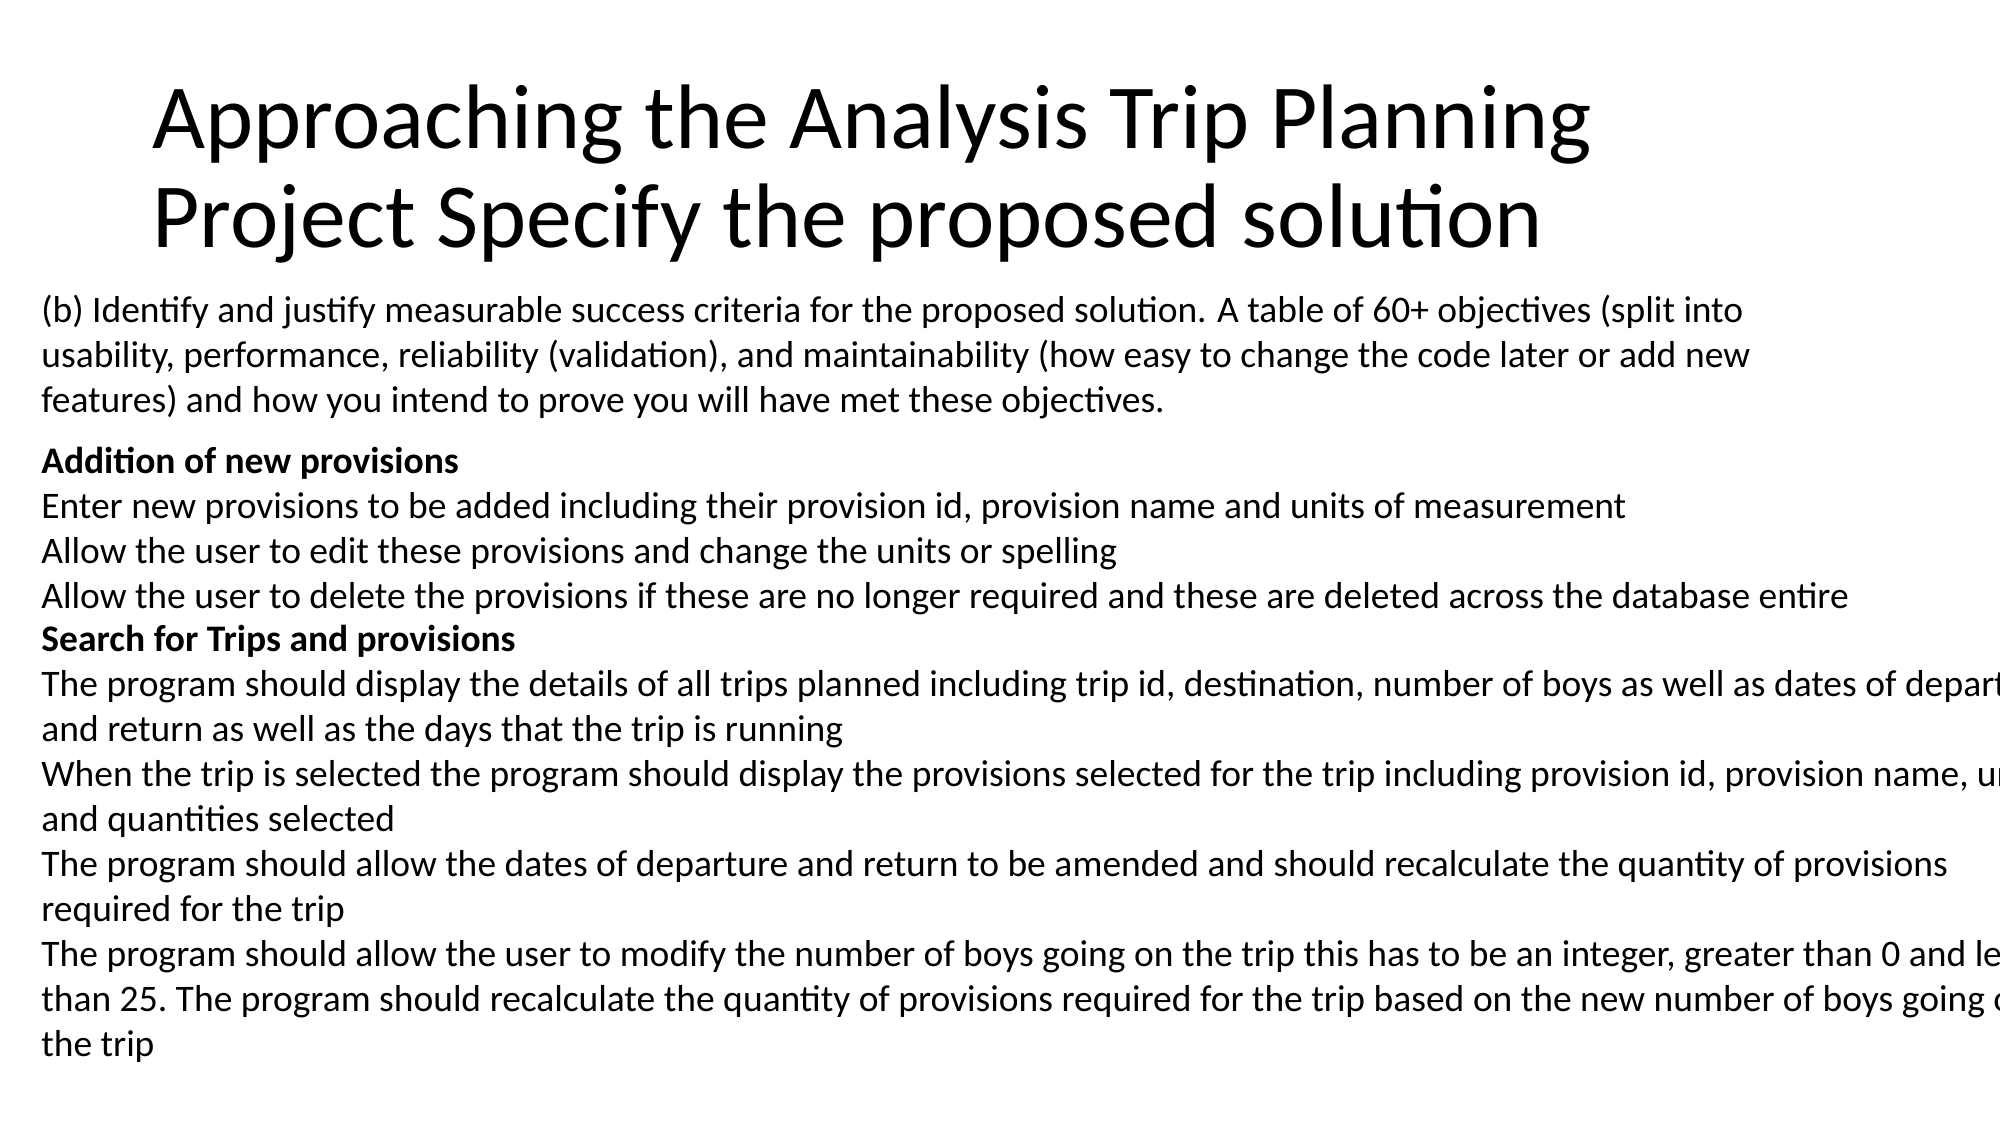

# Approaching the Analysis Trip Planning Project Specify the proposed solution
(b) Identify and justify measurable success criteria for the proposed solution. A table of 60+ objectives (split into usability, performance, reliability (validation), and maintainability (how easy to change the code later or add new features) and how you intend to prove you will have met these objectives.
Addition of new provisions
Enter new provisions to be added including their provision id, provision name and units of measurement
Allow the user to edit these provisions and change the units or spelling
Allow the user to delete the provisions if these are no longer required and these are deleted across the database entire
Search for Trips and provisions
The program should display the details of all trips planned including trip id, destination, number of boys as well as dates of departure and return as well as the days that the trip is running
When the trip is selected the program should display the provisions selected for the trip including provision id, provision name, units and quantities selected
The program should allow the dates of departure and return to be amended and should recalculate the quantity of provisions required for the trip
The program should allow the user to modify the number of boys going on the trip this has to be an integer, greater than 0 and less than 25. The program should recalculate the quantity of provisions required for the trip based on the new number of boys going on the trip